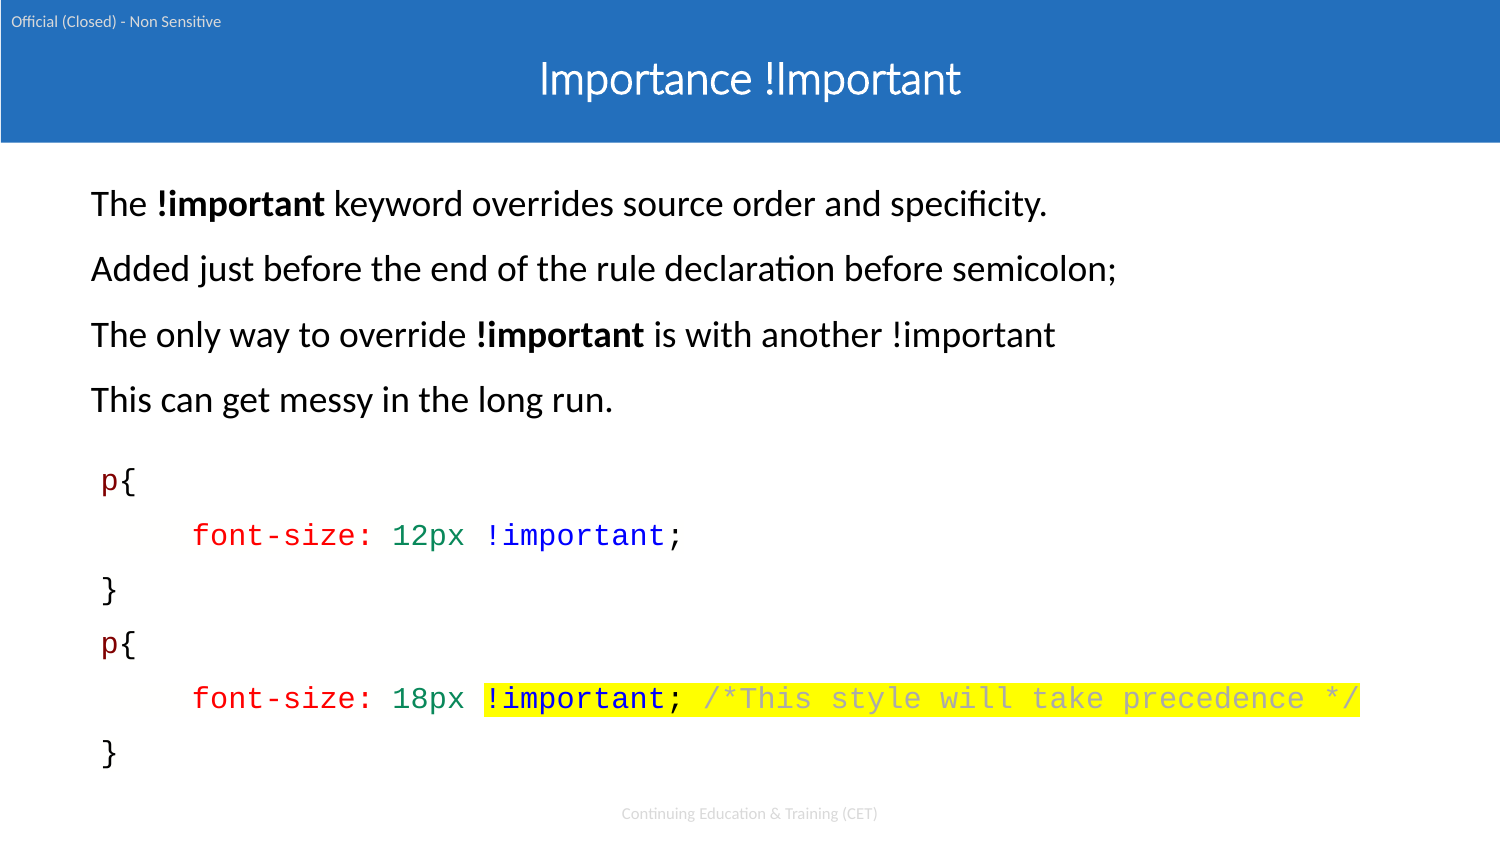

Official (Closed) - Non Sensitive

Importance !Important
The !important keyword overrides source order and specificity.
Added just before the end of the rule declaration before semicolon;
The only way to override !important is with another !important
This can get messy in the long run.
p{
     font-size: 12px !important;
}
p{
     font-size: 18px !important; /*This style will take precedence */
}
Continuing Education & Training (CET)